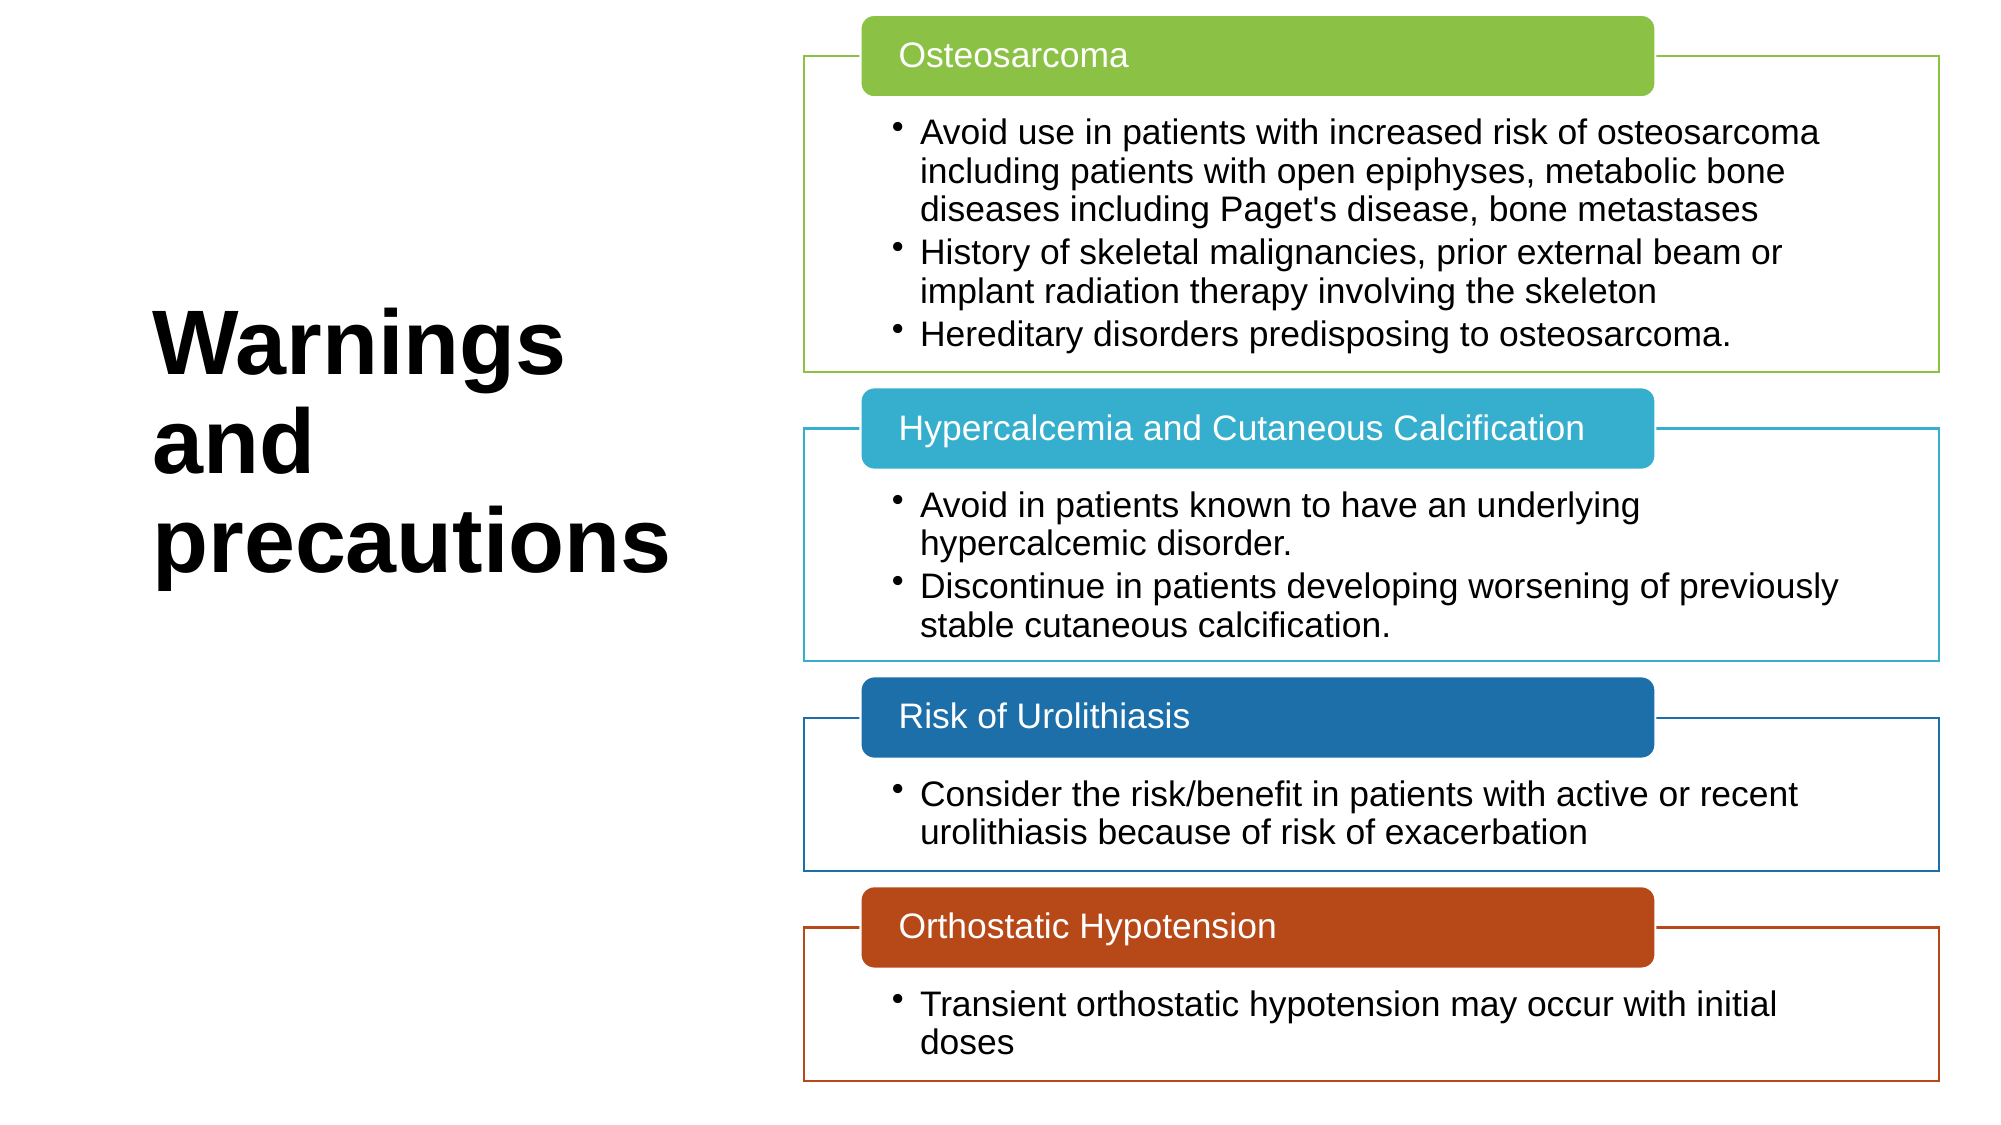

Avoid use in patients with increased risk of osteosarcoma including patients with open epiphyses, metabolic bone diseases including Paget's disease, bone metastases
History of skeletal malignancies, prior external beam or implant radiation therapy involving the skeleton
Hereditary disorders predisposing to osteosarcoma.
Osteosarcoma
Avoid in patients known to have an underlying hypercalcemic disorder.
Discontinue in patients developing worsening of previously stable cutaneous calcification.
Hypercalcemia and Cutaneous Calcification
Consider the risk/benefit in patients with active or recent urolithiasis because of risk of exacerbation
Risk of Urolithiasis
Transient orthostatic hypotension may occur with initial doses
Orthostatic Hypotension
# Warnings and precautions